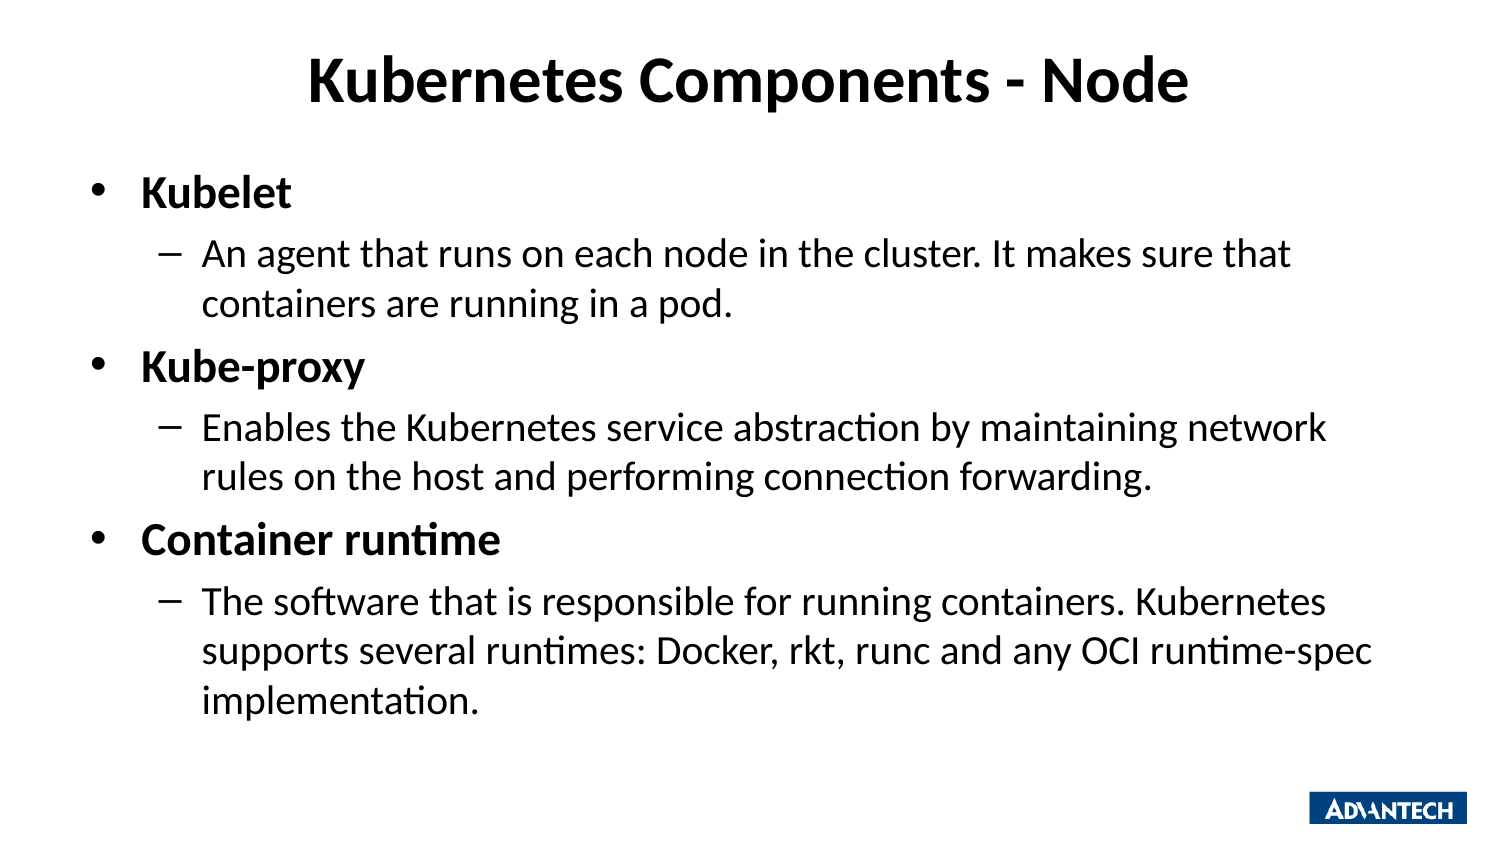

# Kubernetes Components - Node
Kubelet
An agent that runs on each node in the cluster. It makes sure that containers are running in a pod.
Kube-proxy
Enables the Kubernetes service abstraction by maintaining network rules on the host and performing connection forwarding.
Container runtime
The software that is responsible for running containers. Kubernetes supports several runtimes: Docker, rkt, runc and any OCI runtime-spec implementation.